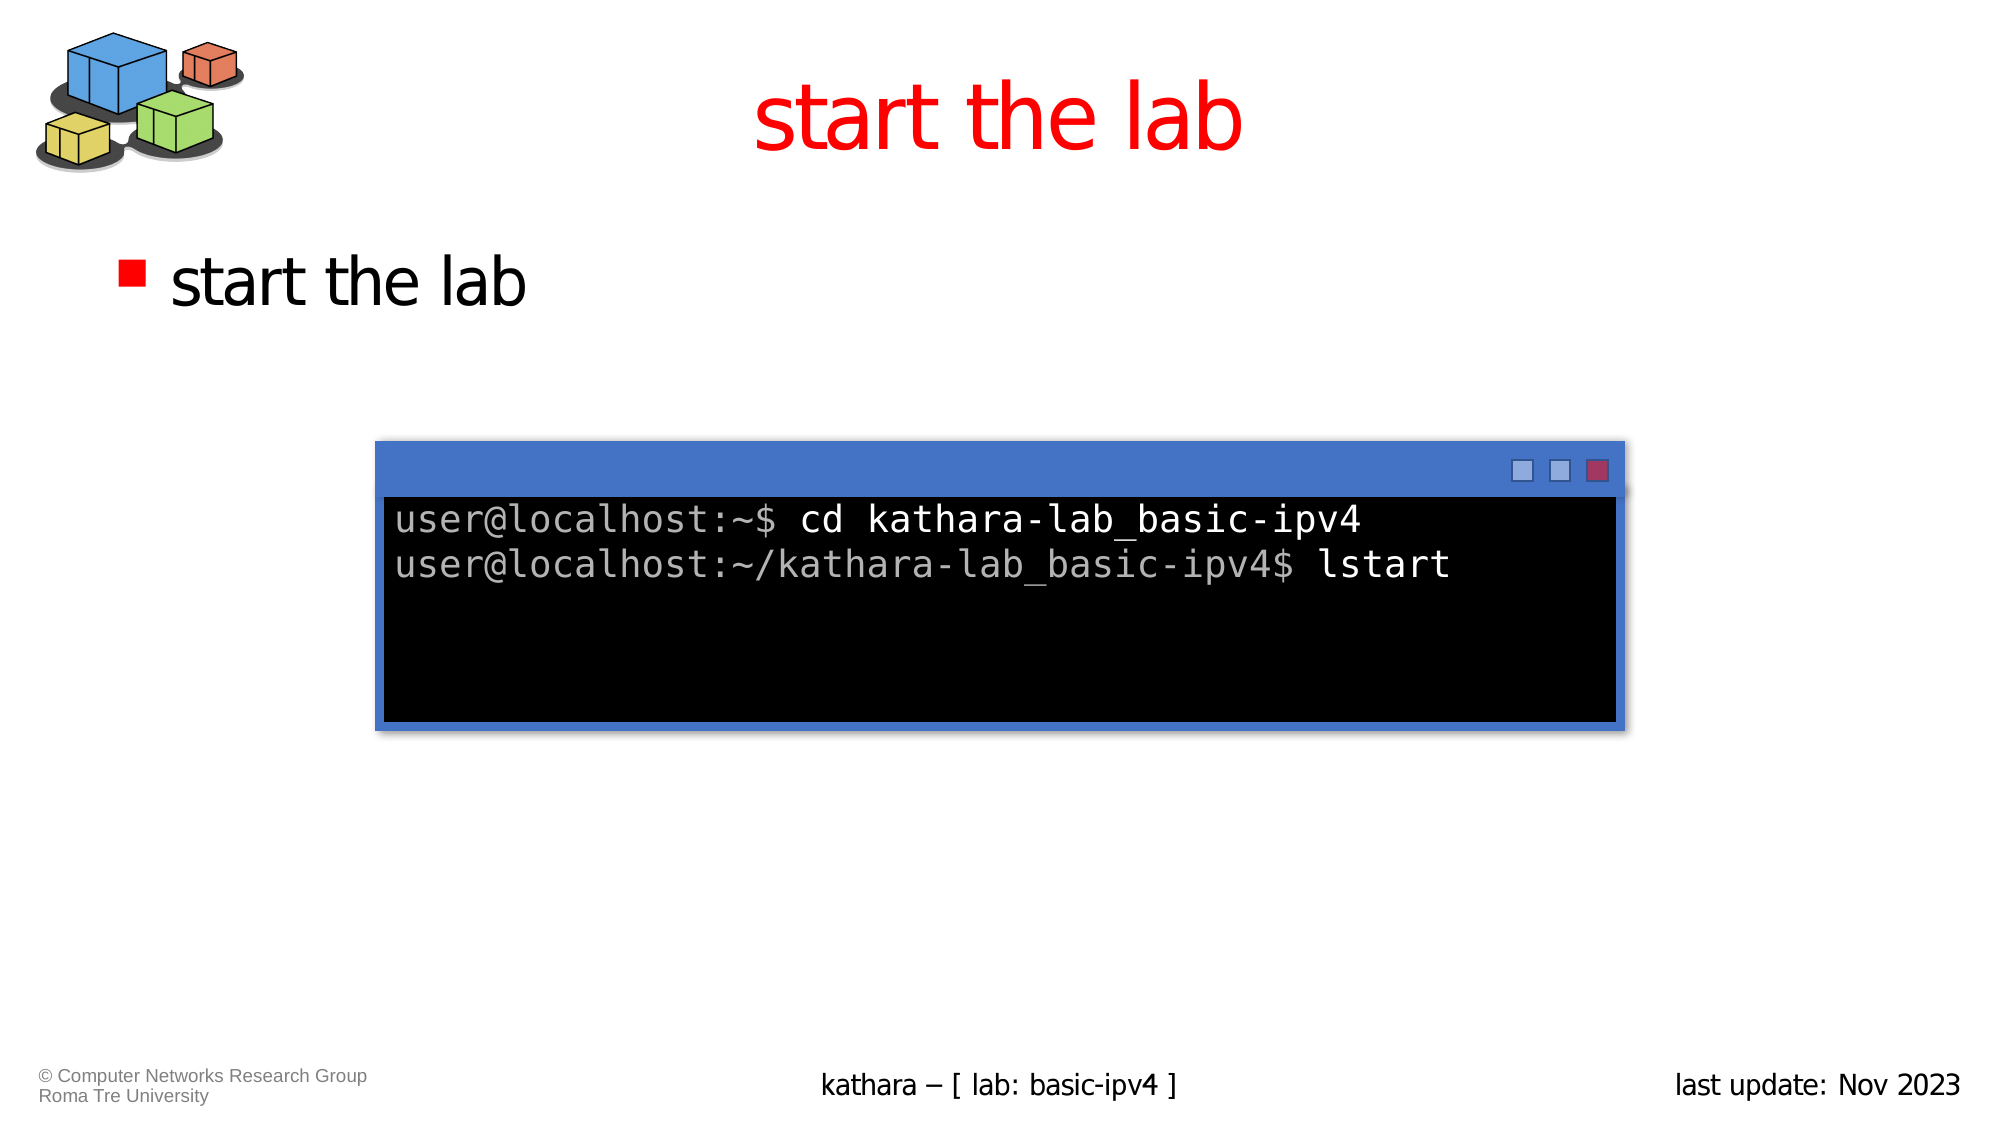

# start the lab
start the lab

user@localhost:~$ cd kathara-lab_basic-ipv4
user@localhost:~/kathara-lab_basic-ipv4$ lstart
kathara – [ lab: basic-ipv4 ]
last update: Nov 2023